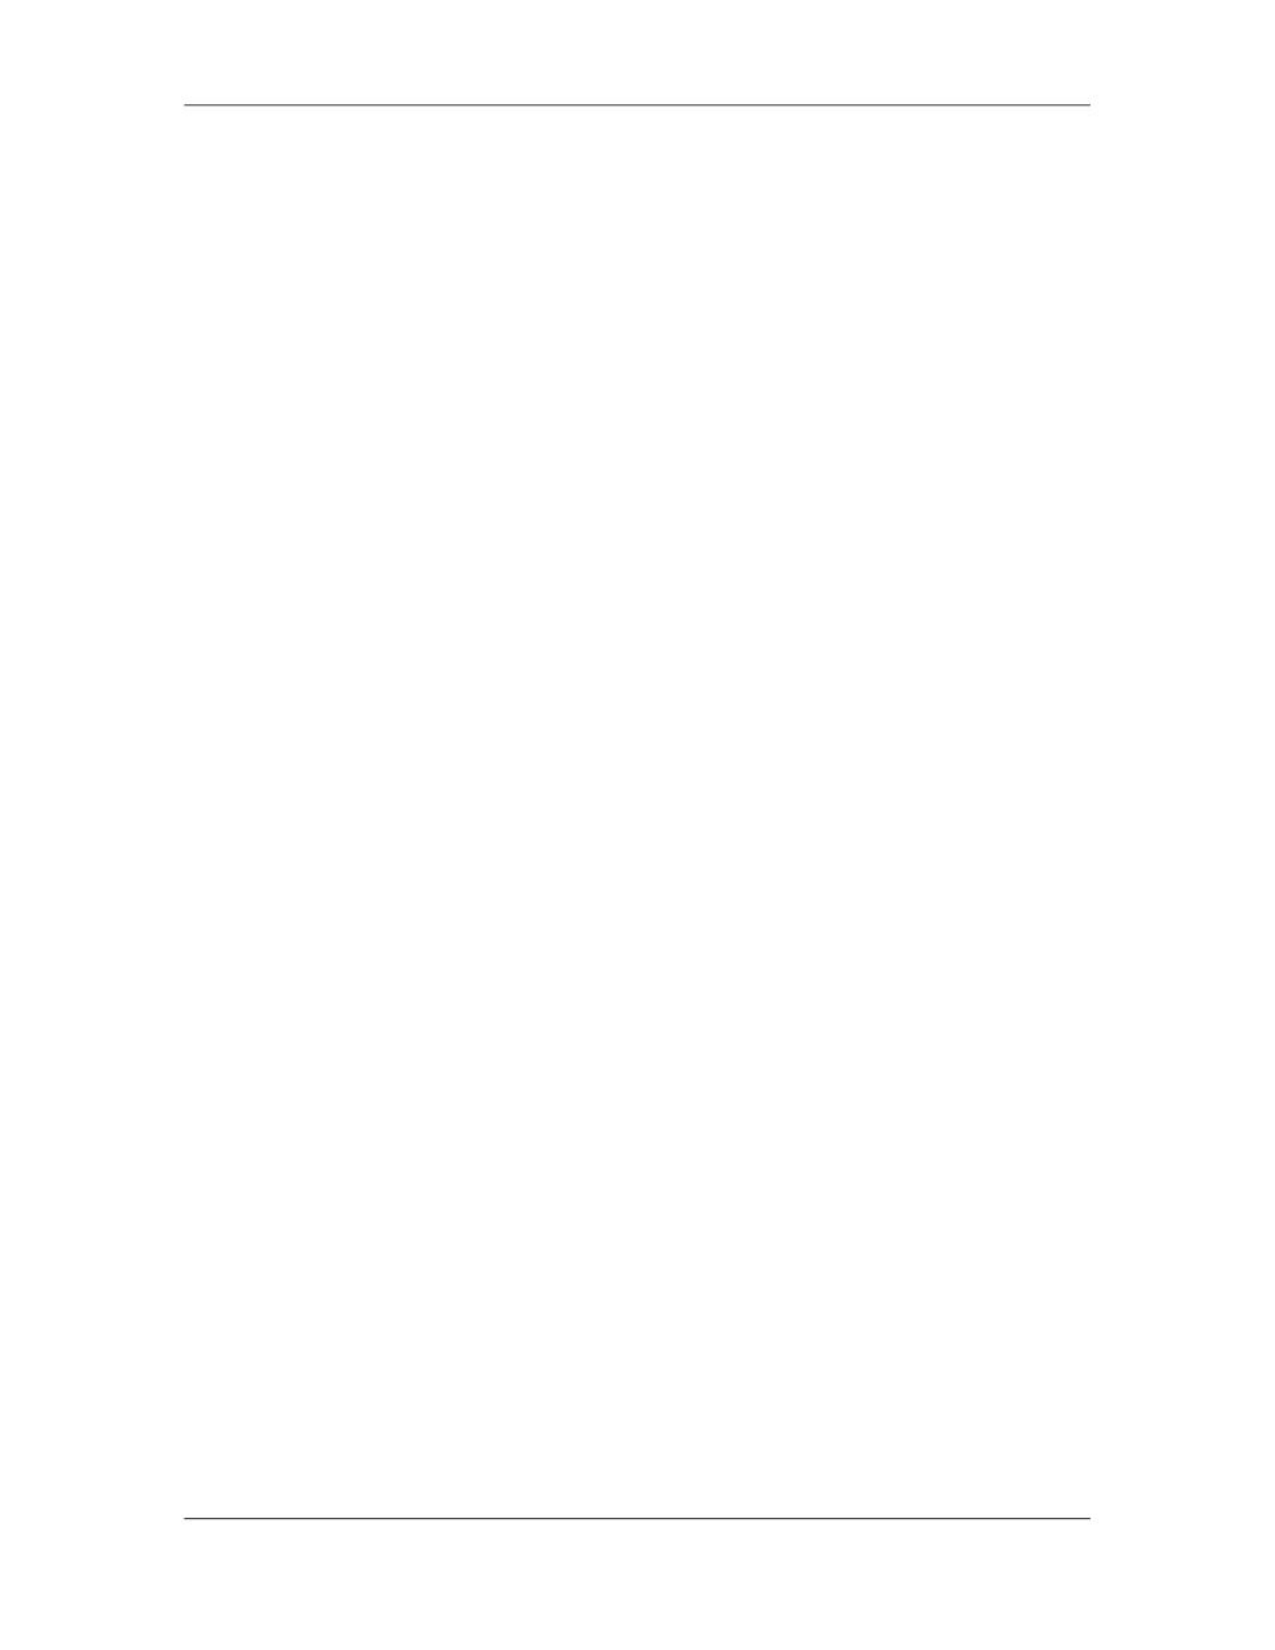

Software Project Management (CS615)

																																																																																																																																																																					development and customer/user organizations are invited to attend.

																																																																																																																																																																					The product request is distributed to all attendees before the
																																																																																																																																																																					meeting date.

																																																																																																																																																						3.							Quality Function Deployment

																																																																																																																																																																					A quality management technique that translates needs of customers

																																																																																																																																																																					into technical requirements of software.

																																																																																																																																																															i.															Normal Requirement: meeting objectives & goals stated for a
																																																																																																																																																																																				product or system during meeting

																																																																																																																																																															i.															Expected Requirement: Implicit to products / system and may

																																																																																																																																																																																				be so fundamental that customer does not explicitly state them

																																																																																																																																																															i.															Exciting Requirement: Features beyond customer’s expectation
																																																																																																																																																																																				and prove to be very satisfying when present

																																																																																																																																																						4.							Use Cases

																																																																																																																																																																					As requirements are gathered as part of:

																																																																																																																																																																																				•											Informal meeting

																																																																																																																																																																																				•											FAST or QFD

																																																																																																																																																																					SW Engineer can create a set of scenario that identify a thread of
																																																																																																																																																																					usage for system to be constructed; providing a description of how

																																																																																																																																																																					system will be used.

																																																																																																																																																						5.							Analysis Principles

																																																																																																																																																																					A variety of modeling notations are developed by investigators.
																																																																																																																																																																					Each analysis method has a unique point of view. However all

																																																																																																																																																																					analysis methods are related by a set of operational principles like:

																																																																																																																																																																					– 						The information domain of a problem must be represented and
																																																																																																																																																																																				understood.

																																																																																																																																																																					– 						The functions that the software is to perform must be defined.

																																																																																																																																																																					– 						The behavior of the software (as a sequence of external events)

																																																																																																																																																																																				must be represented.

																																																																																																																																																																					– 						The models that depict information function and behavior must
																																																																																																																																																																																				be partitioned in a manner that uncovers details in a layered (or

																																																																																																																																																																																				hierarchical) fashion.

																																																																																						                                                                                                                                 101

																																																																																																																																																																																						© Copyright Virtual University of Pakistan